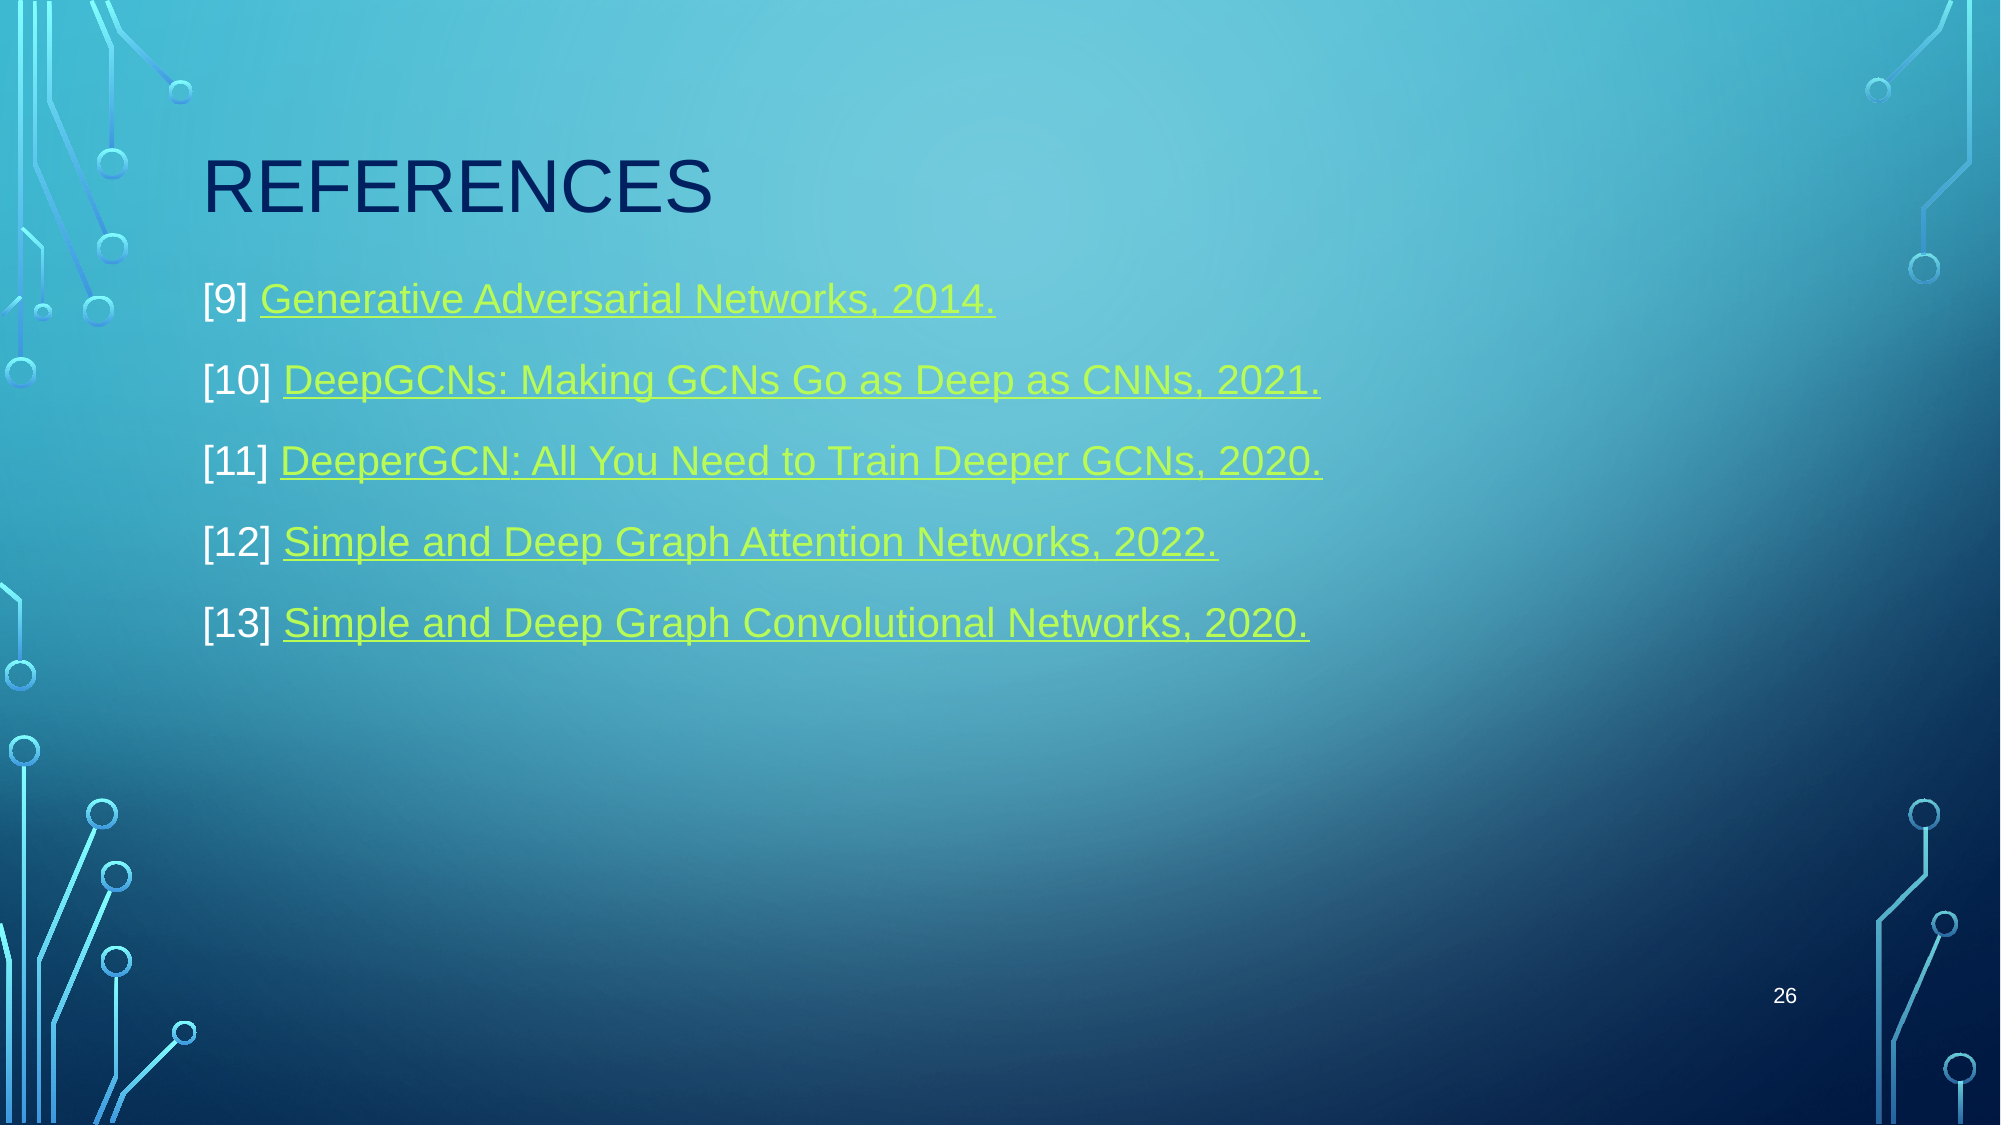

# References
[9] Generative Adversarial Networks, 2014.
[10] DeepGCNs: Making GCNs Go as Deep as CNNs, 2021.
[11] DeeperGCN: All You Need to Train Deeper GCNs, 2020.
[12] Simple and Deep Graph Attention Networks, 2022.
[13] Simple and Deep Graph Convolutional Networks, 2020.
26